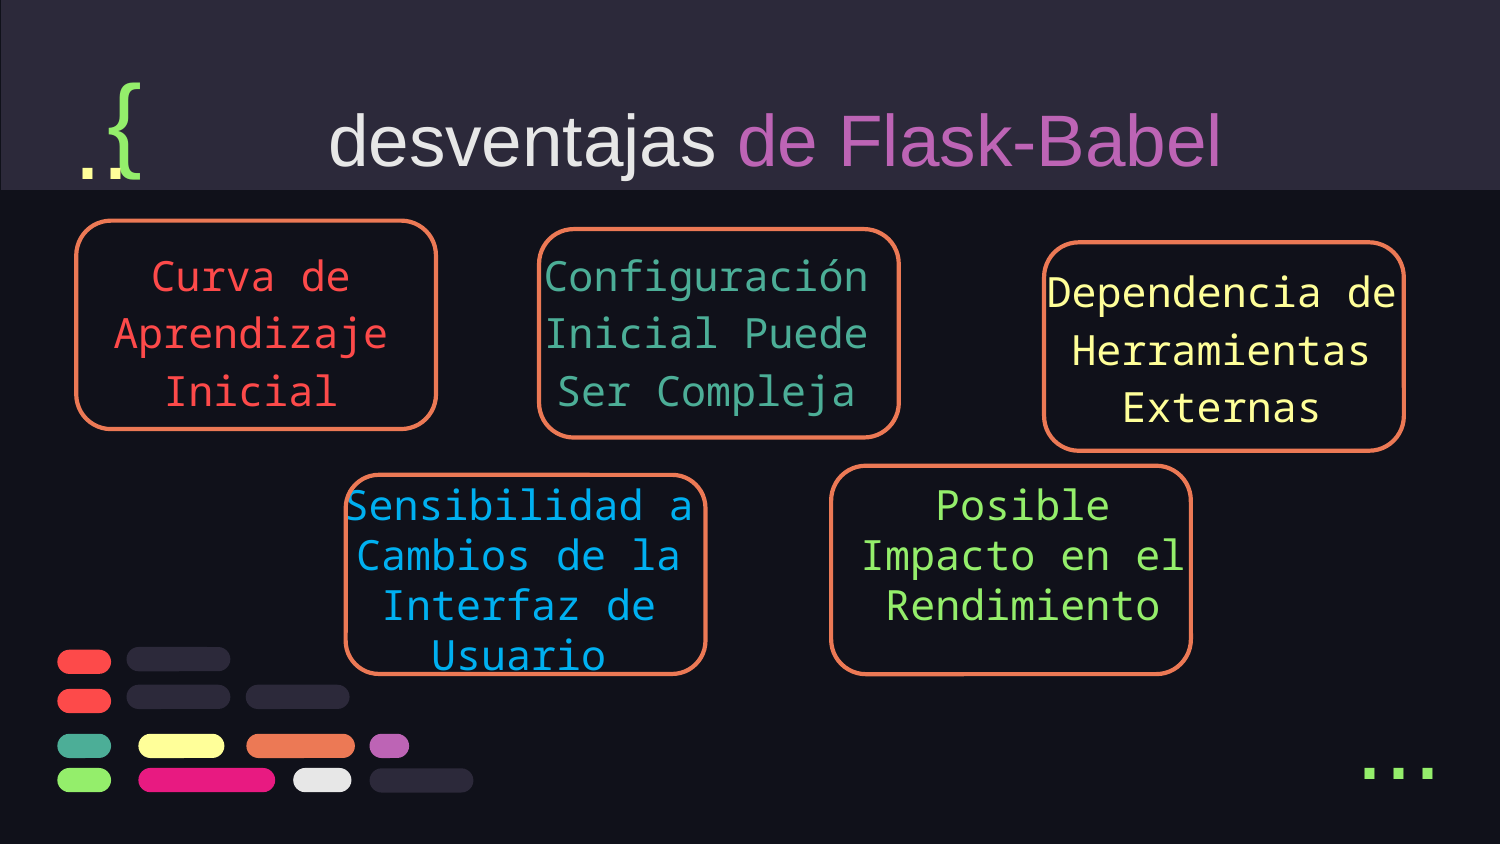

{
# Here are three ideas
desventajas de Flask-Babel
..

Curva de Aprendizaje Inicial
Configuración Inicial Puede Ser Compleja

Dependencia de Herramientas Externas

Posible Impacto en el Rendimiento
Sensibilidad a Cambios de la Interfaz de Usuario

...